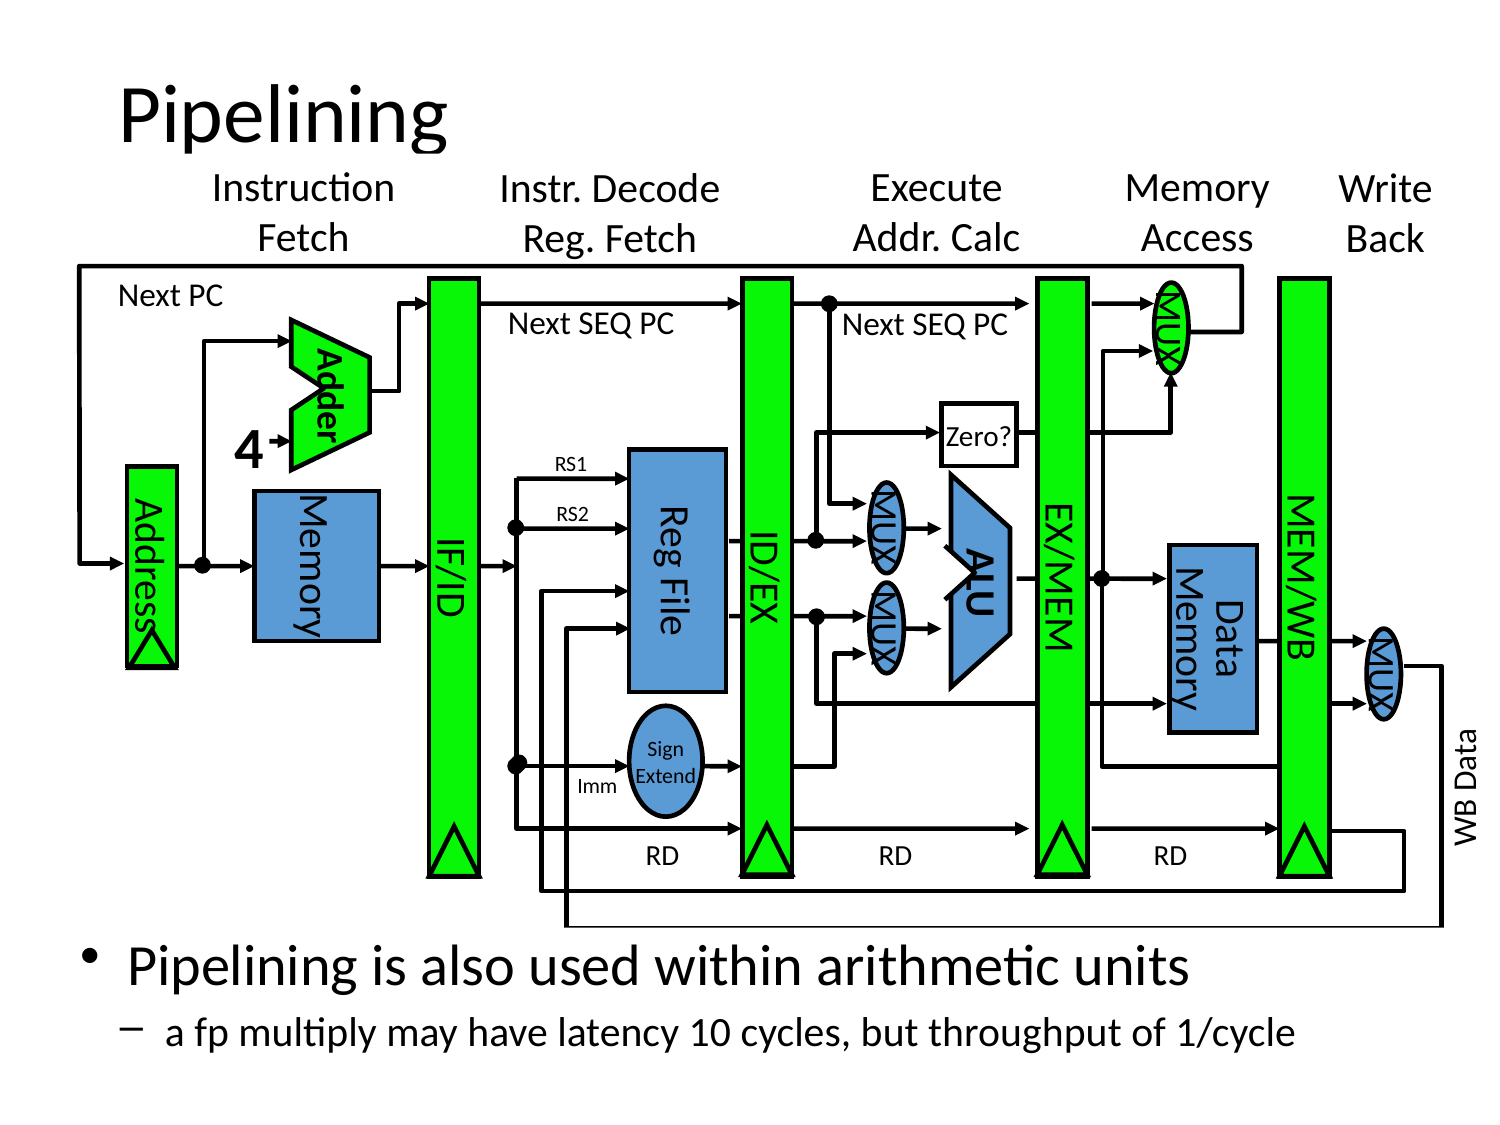

# Pipelining
Instruction
Fetch
Execute
Addr. Calc
Memory
Access

Instr. Decode
Reg. Fetch
Write
Back

Next PC

IF/ID

ID/EX

EX/MEM

MEM/WB

MUX
Next SEQ PC
Next SEQ PC

Adder

4

Zero?

RS1
Reg File
Address

MUX
Memory

ALU

RS2

Data
Memory

MUX

MUX

Sign
Extend

WB Data

Imm

RD
RD
RD

  Pipelining is also used within arithmetic units
 a fp multiply may have latency 10 cycles, but throughput of 1/cycle